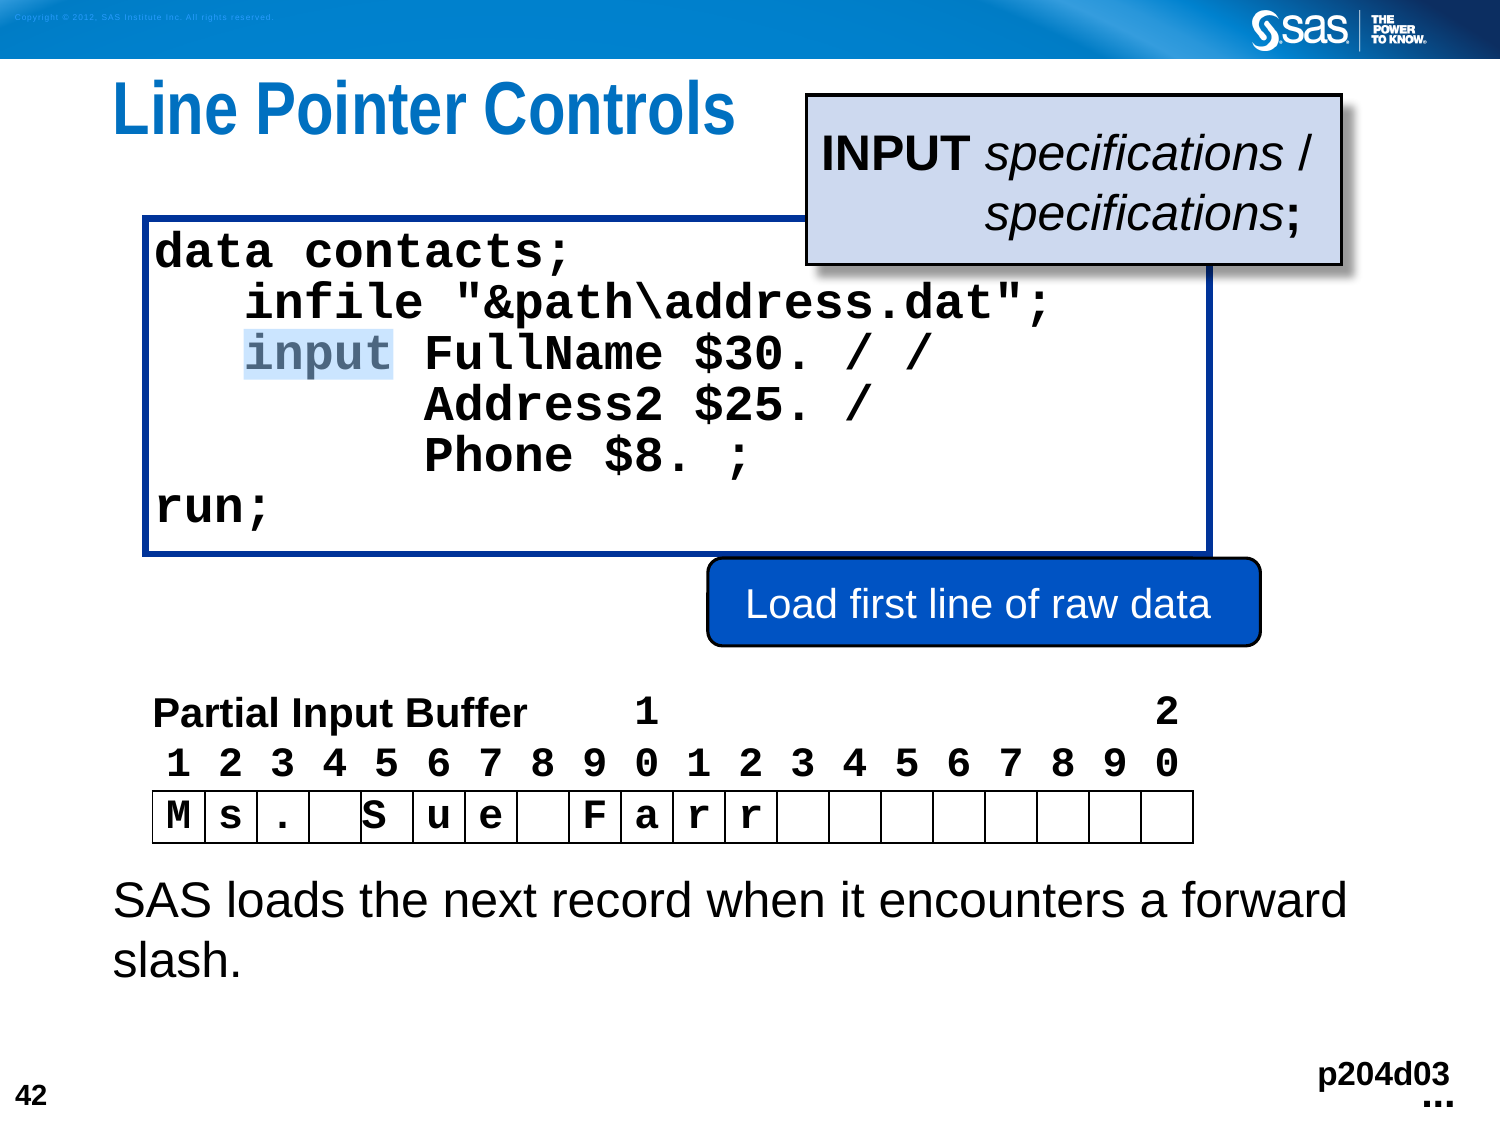

# Line Pointer Controls
INPUT specifications /
	 specifications;

SAS loads the next record when it encounters a forward slash.

data contacts;
   infile "&path\address.dat";
   input FullName $30. / /
         Address2 $25. /
         Phone $8. ;
run;

Load first line of raw data

| Partial Input Buffer |  |  |  |  |  |  |  |  | 1 |  |  |  |  |  |  |  |  |  | 2 |
| --- | --- | --- | --- | --- | --- | --- | --- | --- | --- | --- | --- | --- | --- | --- | --- | --- | --- | --- | --- |
| 1 | 2 | 3 | 4 | 5 | 6 | 7 | 8 | 9 | 0 | 1 | 2 | 3 | 4 | 5 | 6 | 7 | 8 | 9 | 0 |
| M | s | . |  | S | u | e |  | F | a | r | r |  |  |  |  |  |  |  |  |

p204d03
...